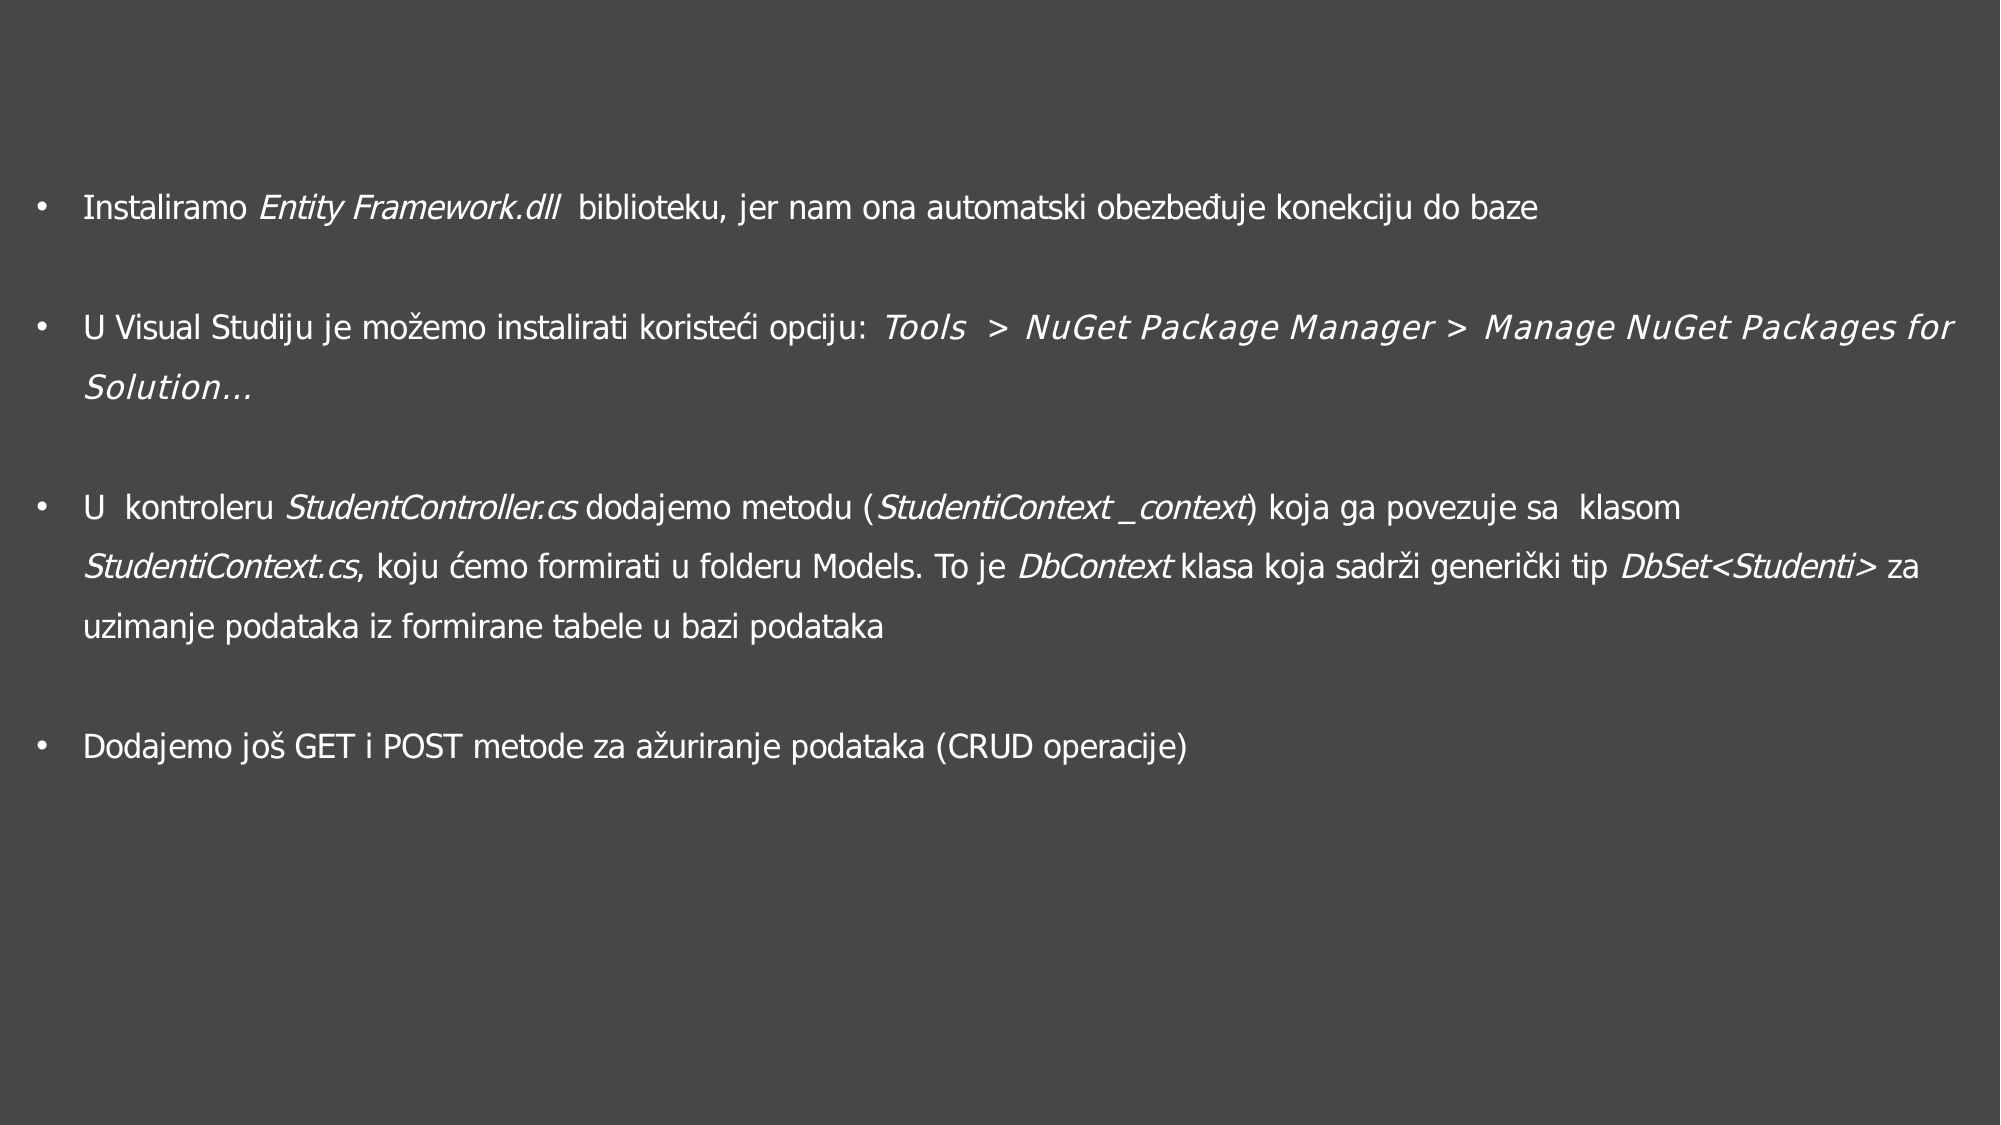

Instaliramo Entity Framework.dll  biblioteku, jer nam ona automatski obezbeđuje konekciju do baze

U Visual Studiju je možemo instalirati koristeći opciju: Tools  > NuGet Package Manager > Manage NuGet Packages for Solution...

U  kontroleru StudentController.cs dodajemo metodu (StudentiContext _context) koja ga povezuje sa  klasom StudentiContext.cs, koju ćemo formirati u folderu Models. To je DbContext klasa koja sadrži generički tip DbSet<Studenti> za uzimanje podataka iz formirane tabele u bazi podataka

Dodajemo još GET i POST metode za ažuriranje podataka (CRUD operacije)